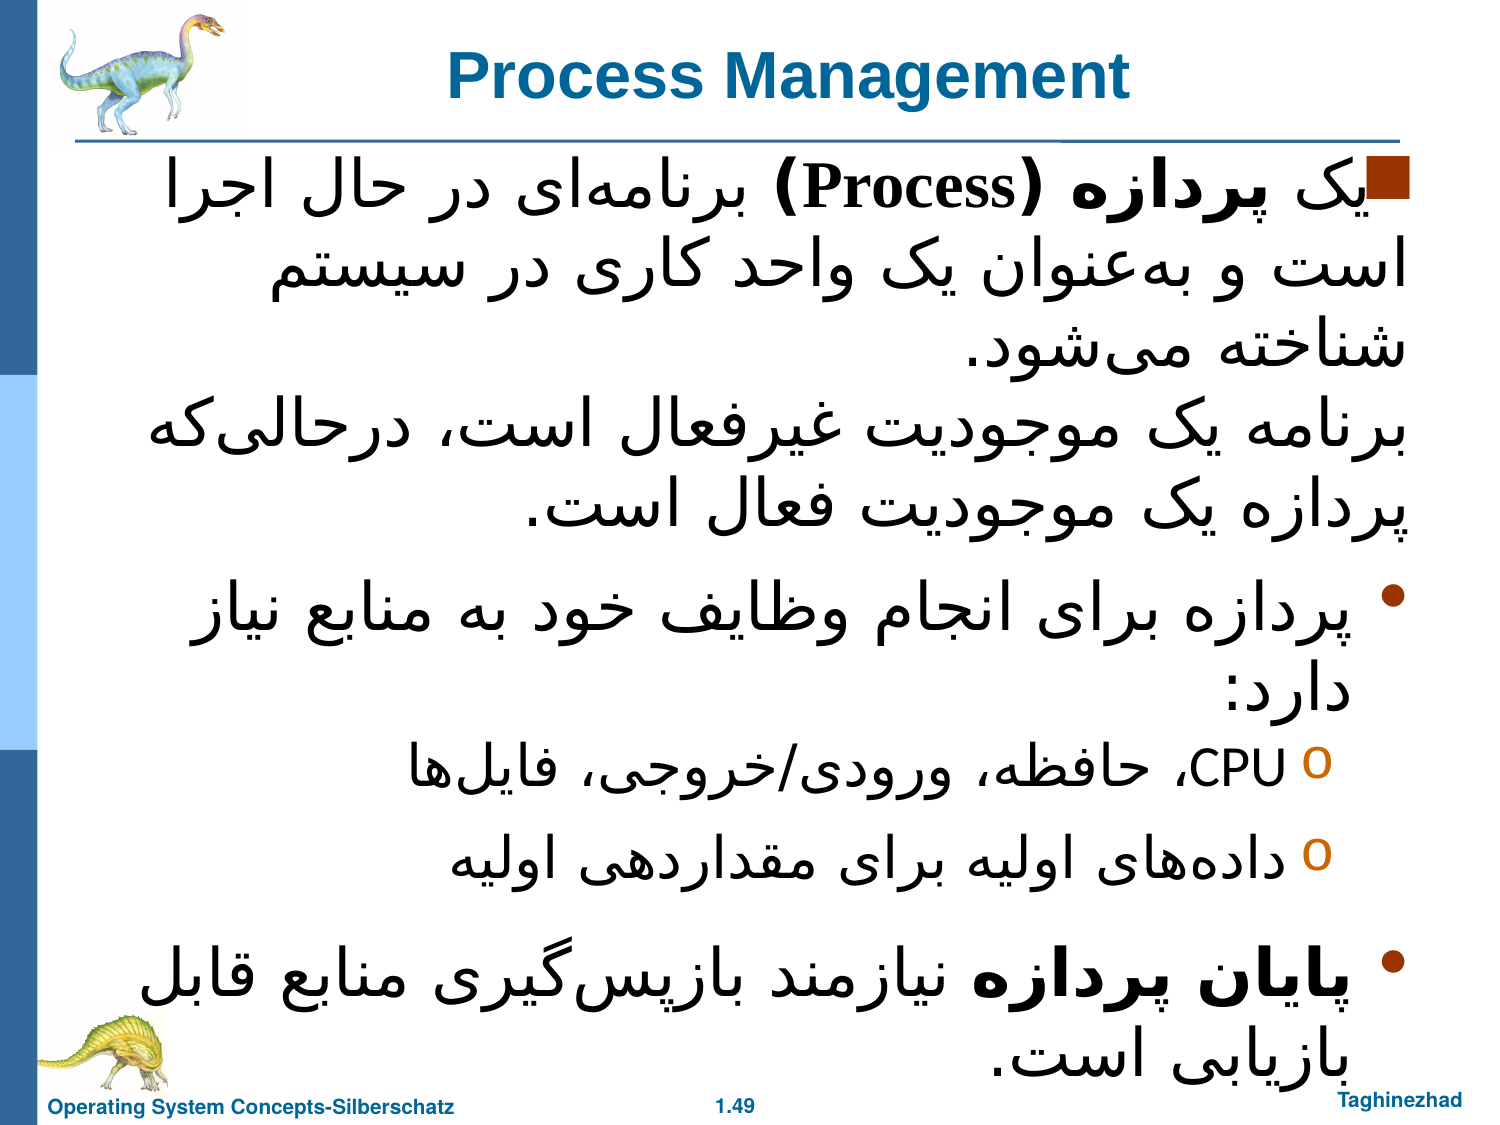

Process Management
یک پردازه (Process) برنامه‌ای در حال اجرا است و به‌عنوان یک واحد کاری در سیستم شناخته می‌شود.
برنامه یک موجودیت غیرفعال است، درحالی‌که پردازه یک موجودیت فعال است.
پردازه برای انجام وظایف خود به منابع نیاز دارد:
CPU، حافظه، ورودی/خروجی، فایل‌ها
داده‌های اولیه برای مقداردهی اولیه
پایان پردازه نیازمند بازپس‌گیری منابع قابل بازیابی است.